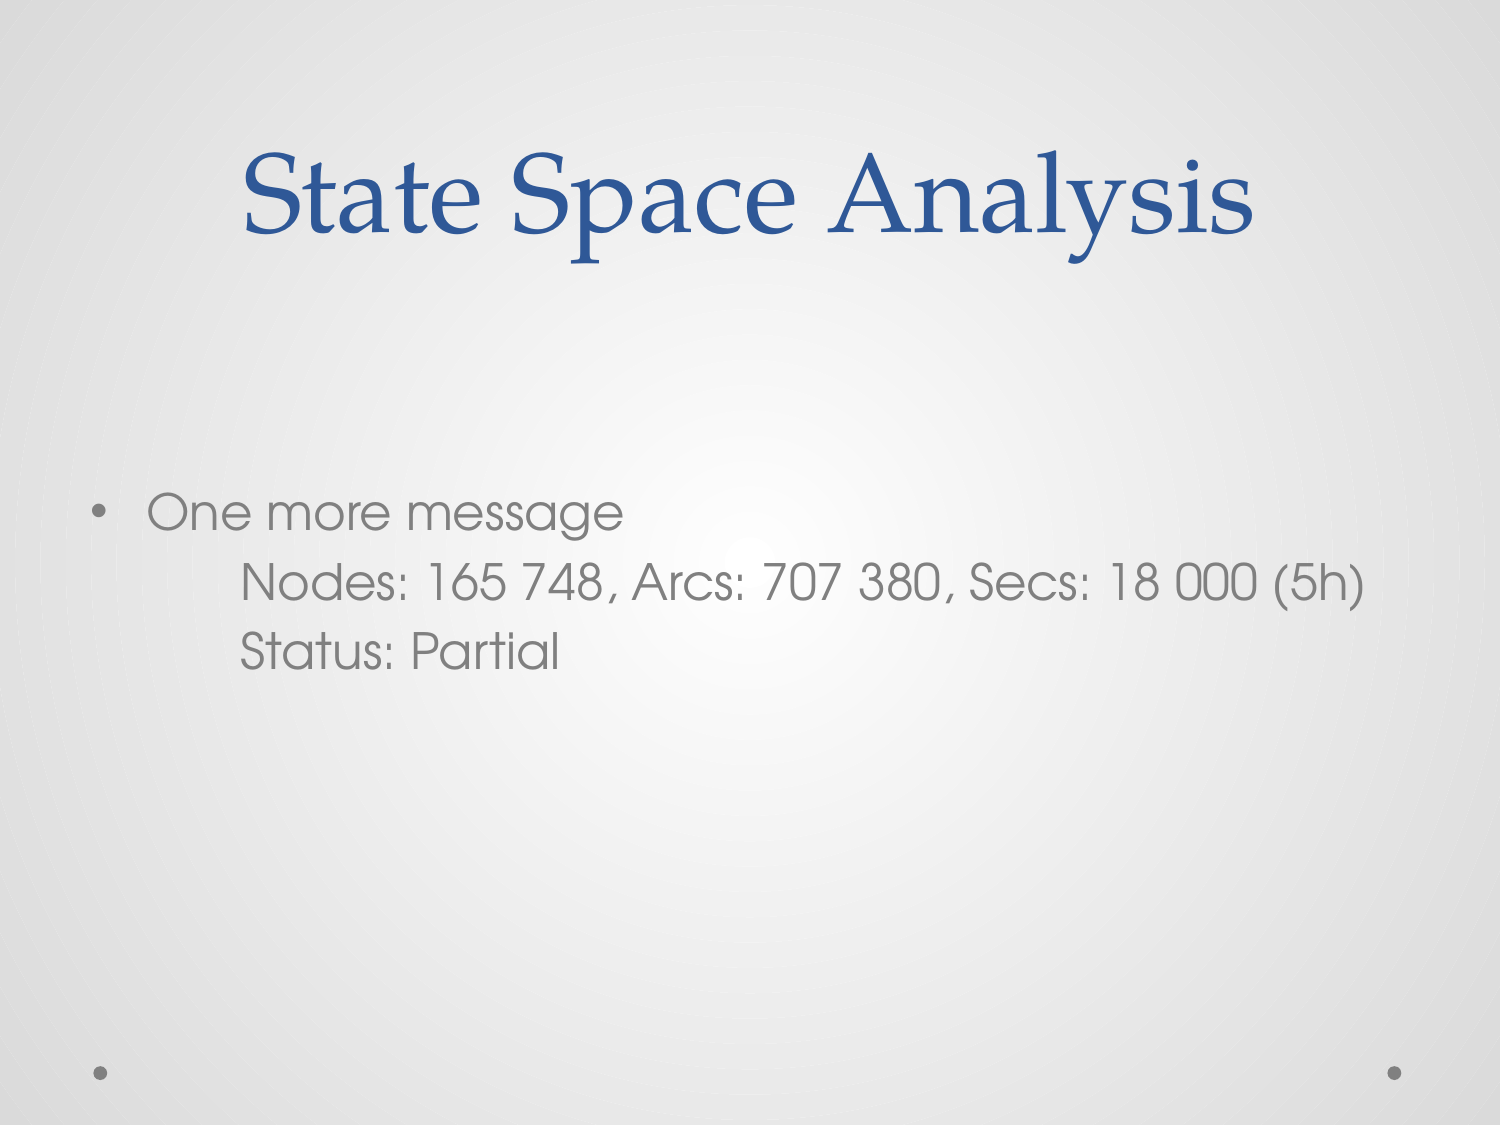

# State Space Analysis

One more message
	Nodes: 165 748, Arcs: 707 380, Secs: 18 000 (5h)
	Status: Partial